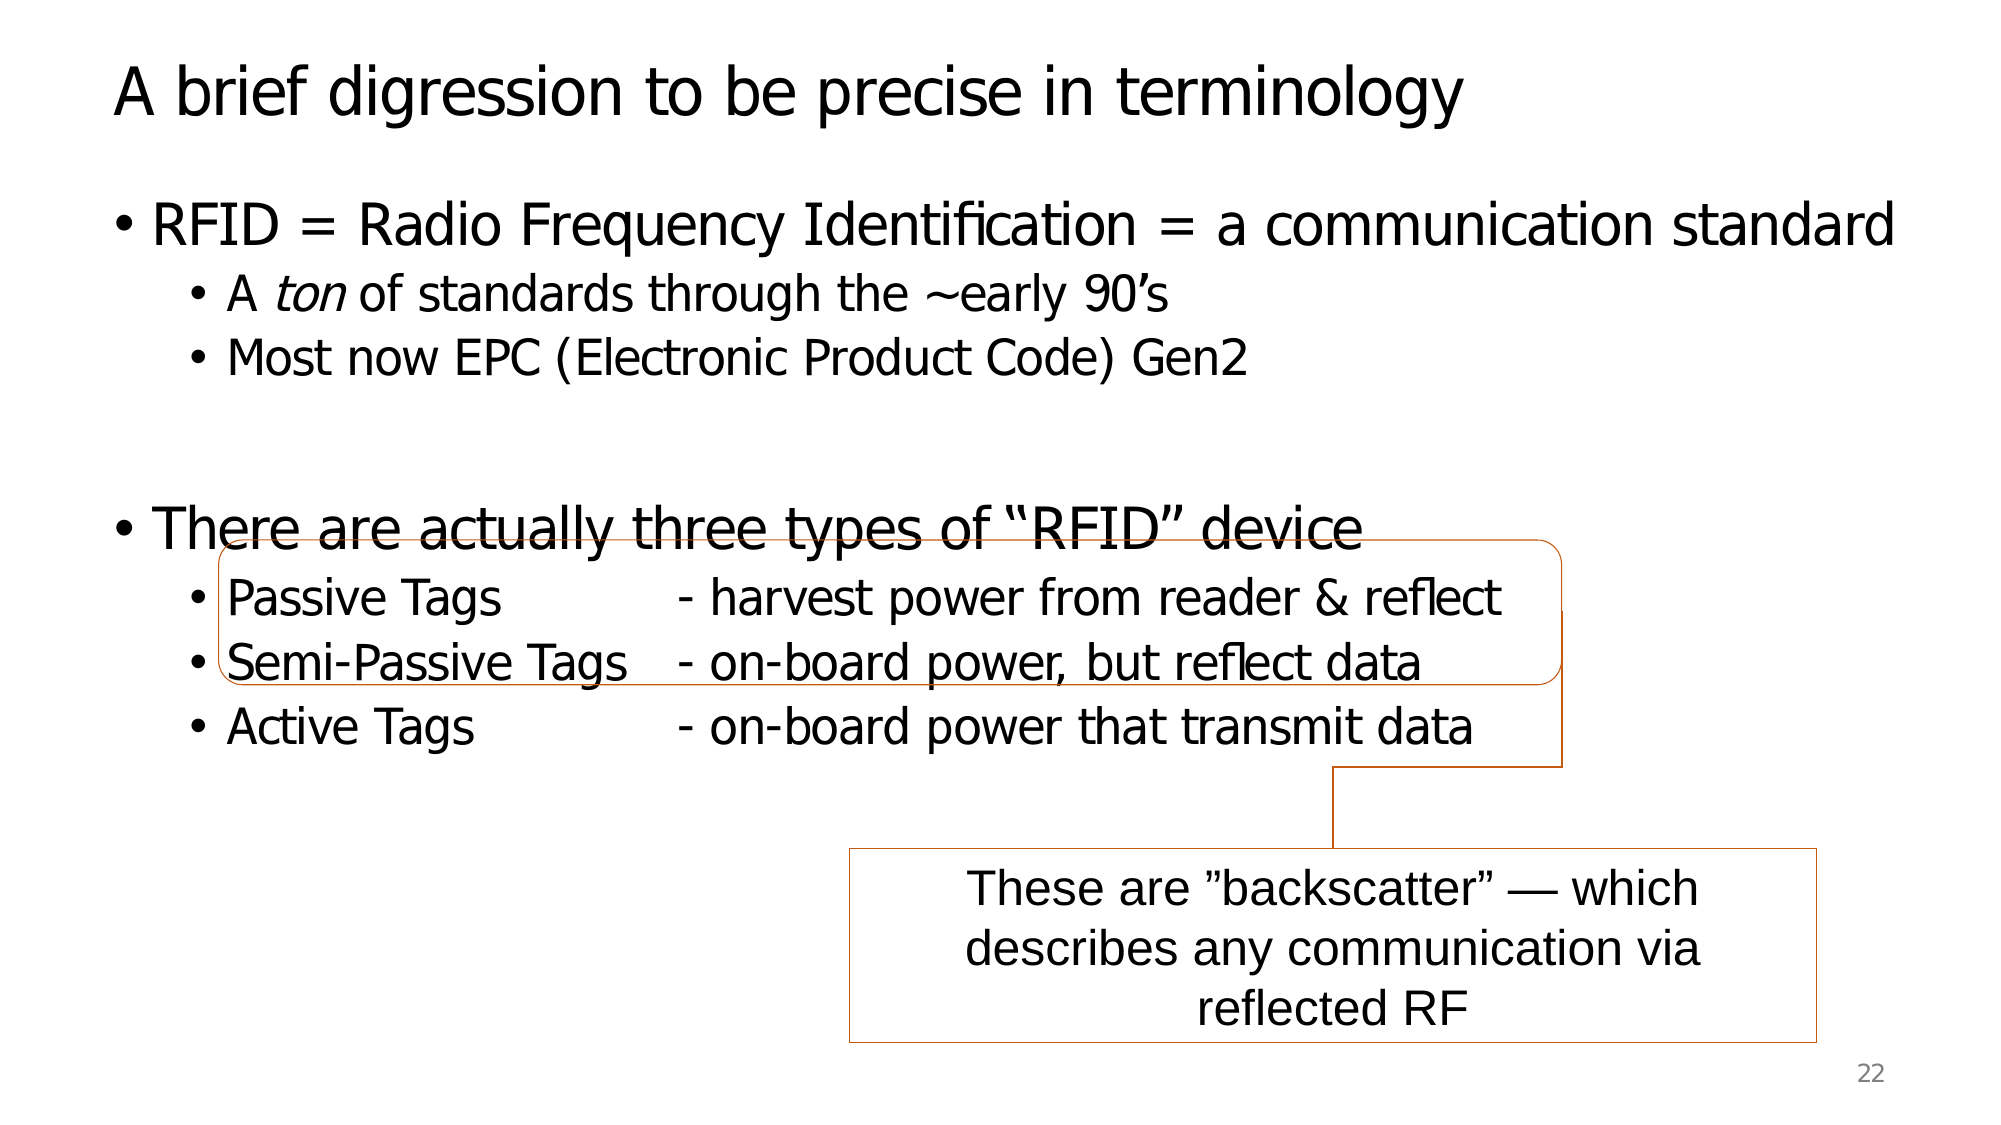

# A brief digression to be precise in terminology
RFID = Radio Frequency Identification = a communication standard
A ton of standards through the ~early 90’s
Most now EPC (Electronic Product Code) Gen2

There are actually three types of “RFID” device
Passive Tags		- harvest power from reader & reflect
Semi-Passive Tags	- on-board power, but reflect data
Active Tags		- on-board power that transmit data

These are ”backscatter” — which describes any communication via reflected RF
22